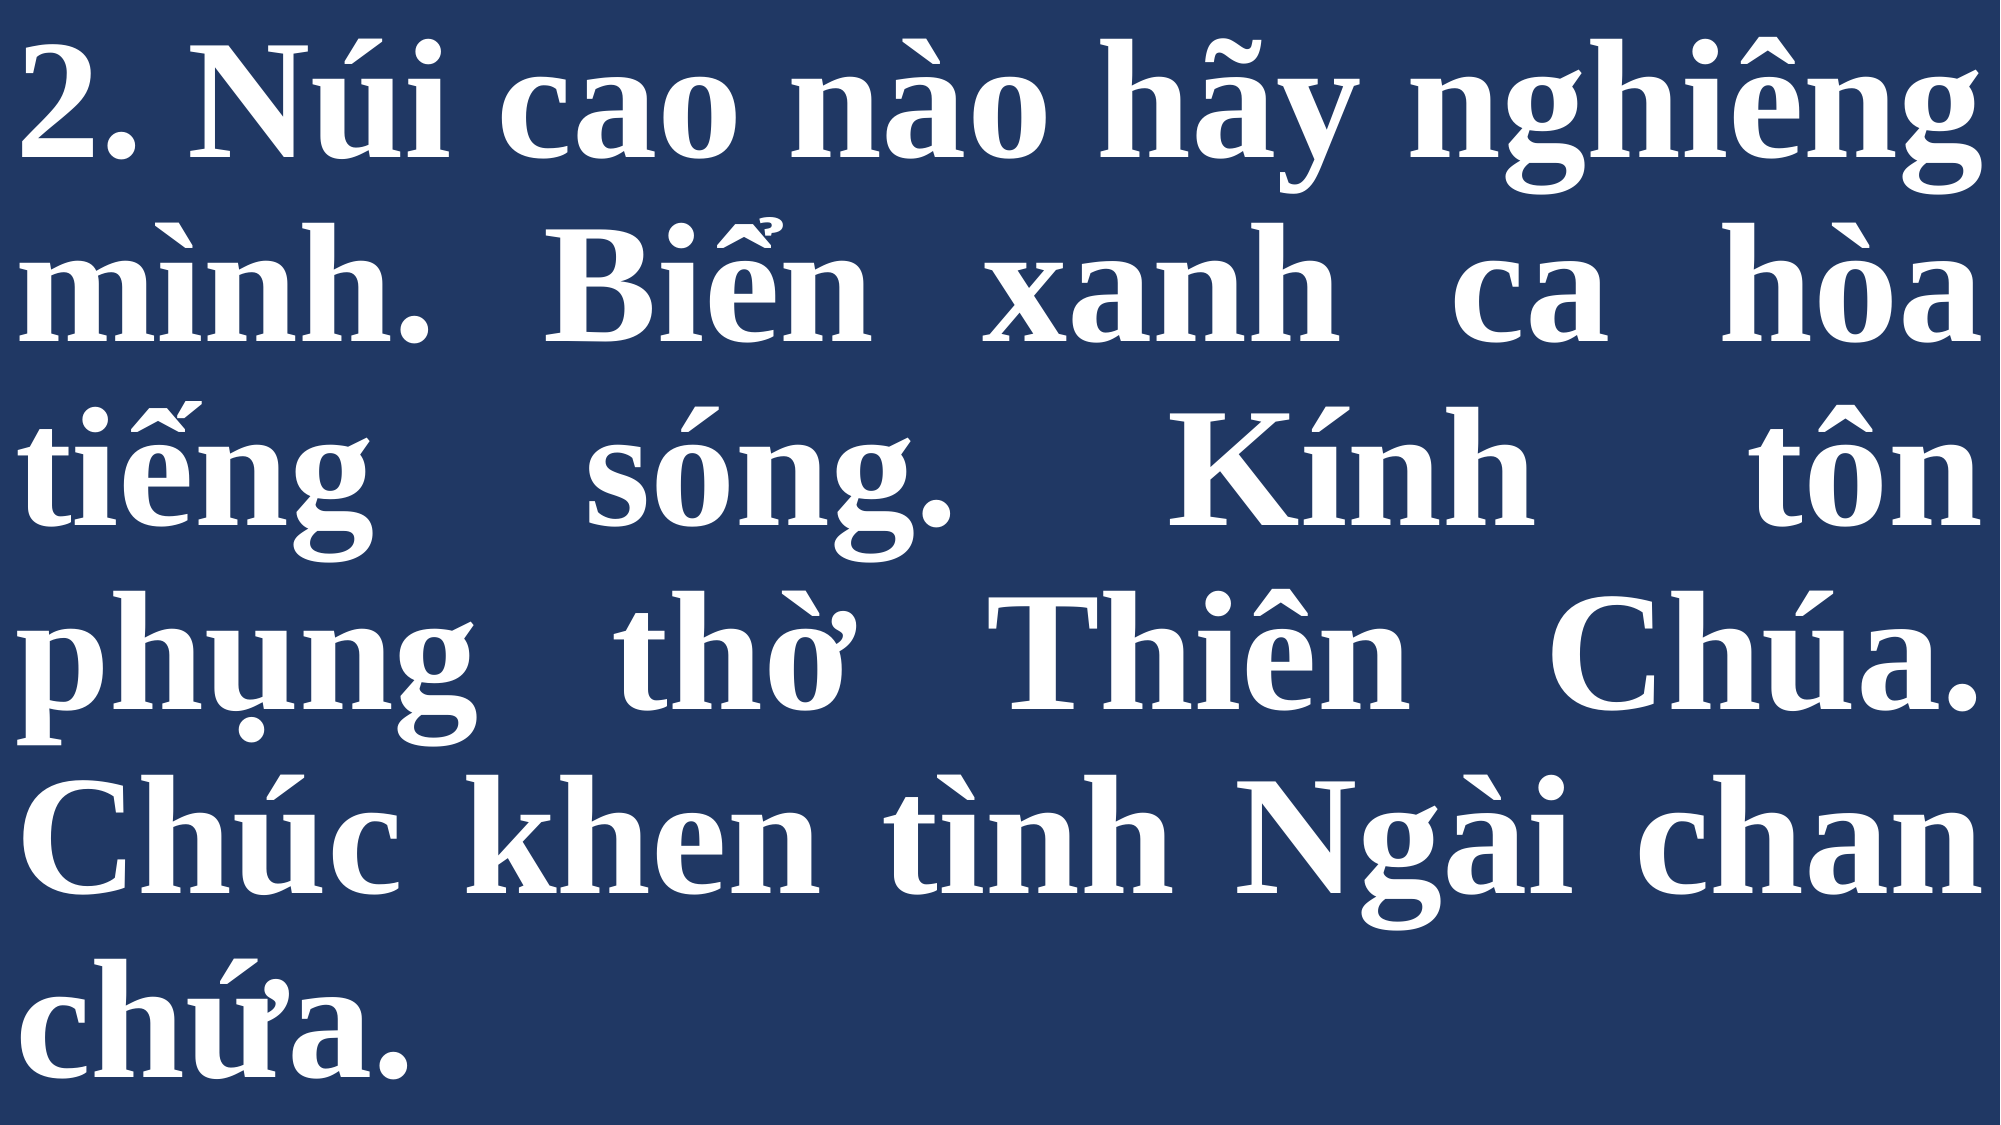

# 2. Núi cao nào hãy nghiêng mình. Biển xanh ca hòa tiếng sóng. Kính tôn phụng thờ Thiên Chúa. Chúc khen tình Ngài chan chứa.